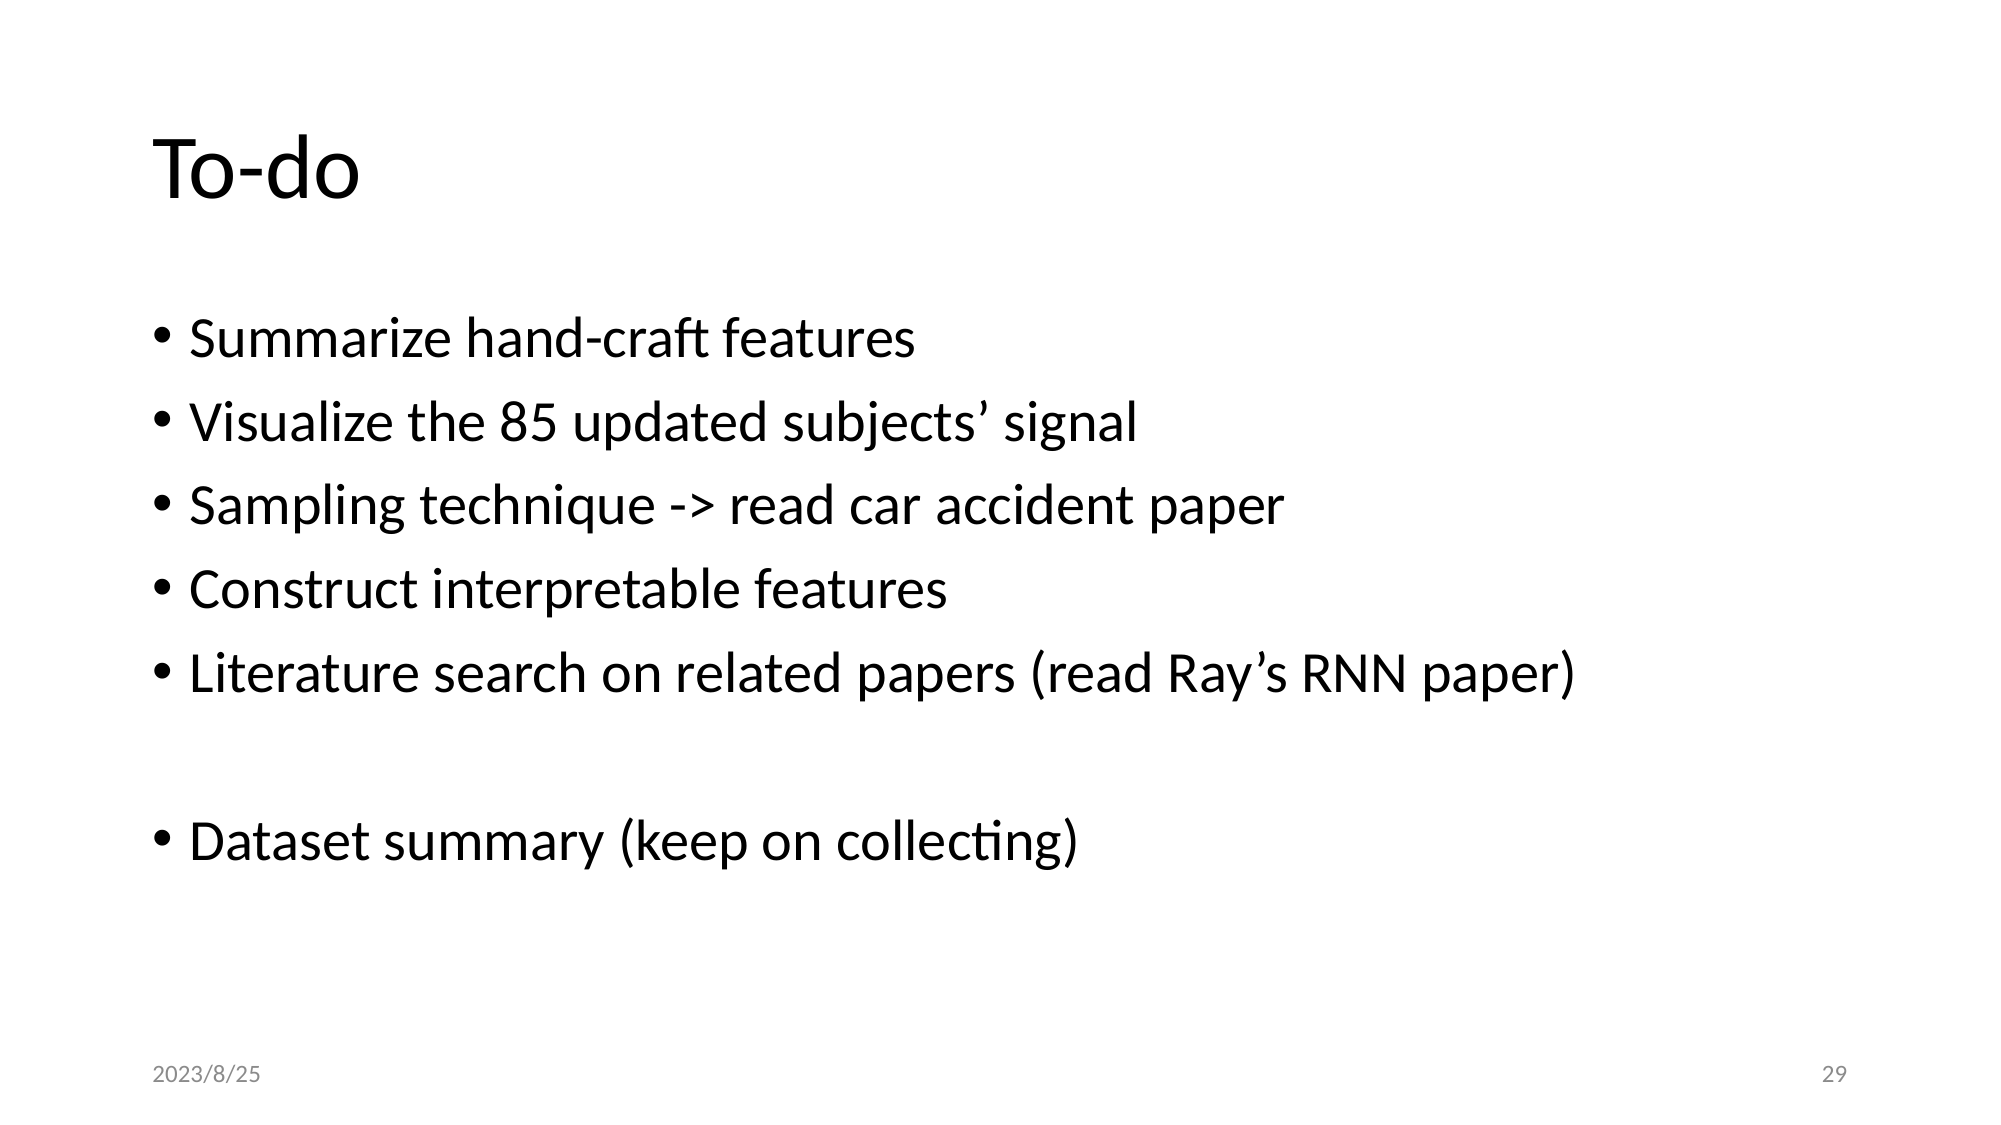

# To-do
Summarize hand-craft features
Visualize the 85 updated subjects’ signal
Sampling technique -> read car accident paper
Construct interpretable features
Literature search on related papers (read Ray’s RNN paper)

Dataset summary (keep on collecting)
2023/8/25
29